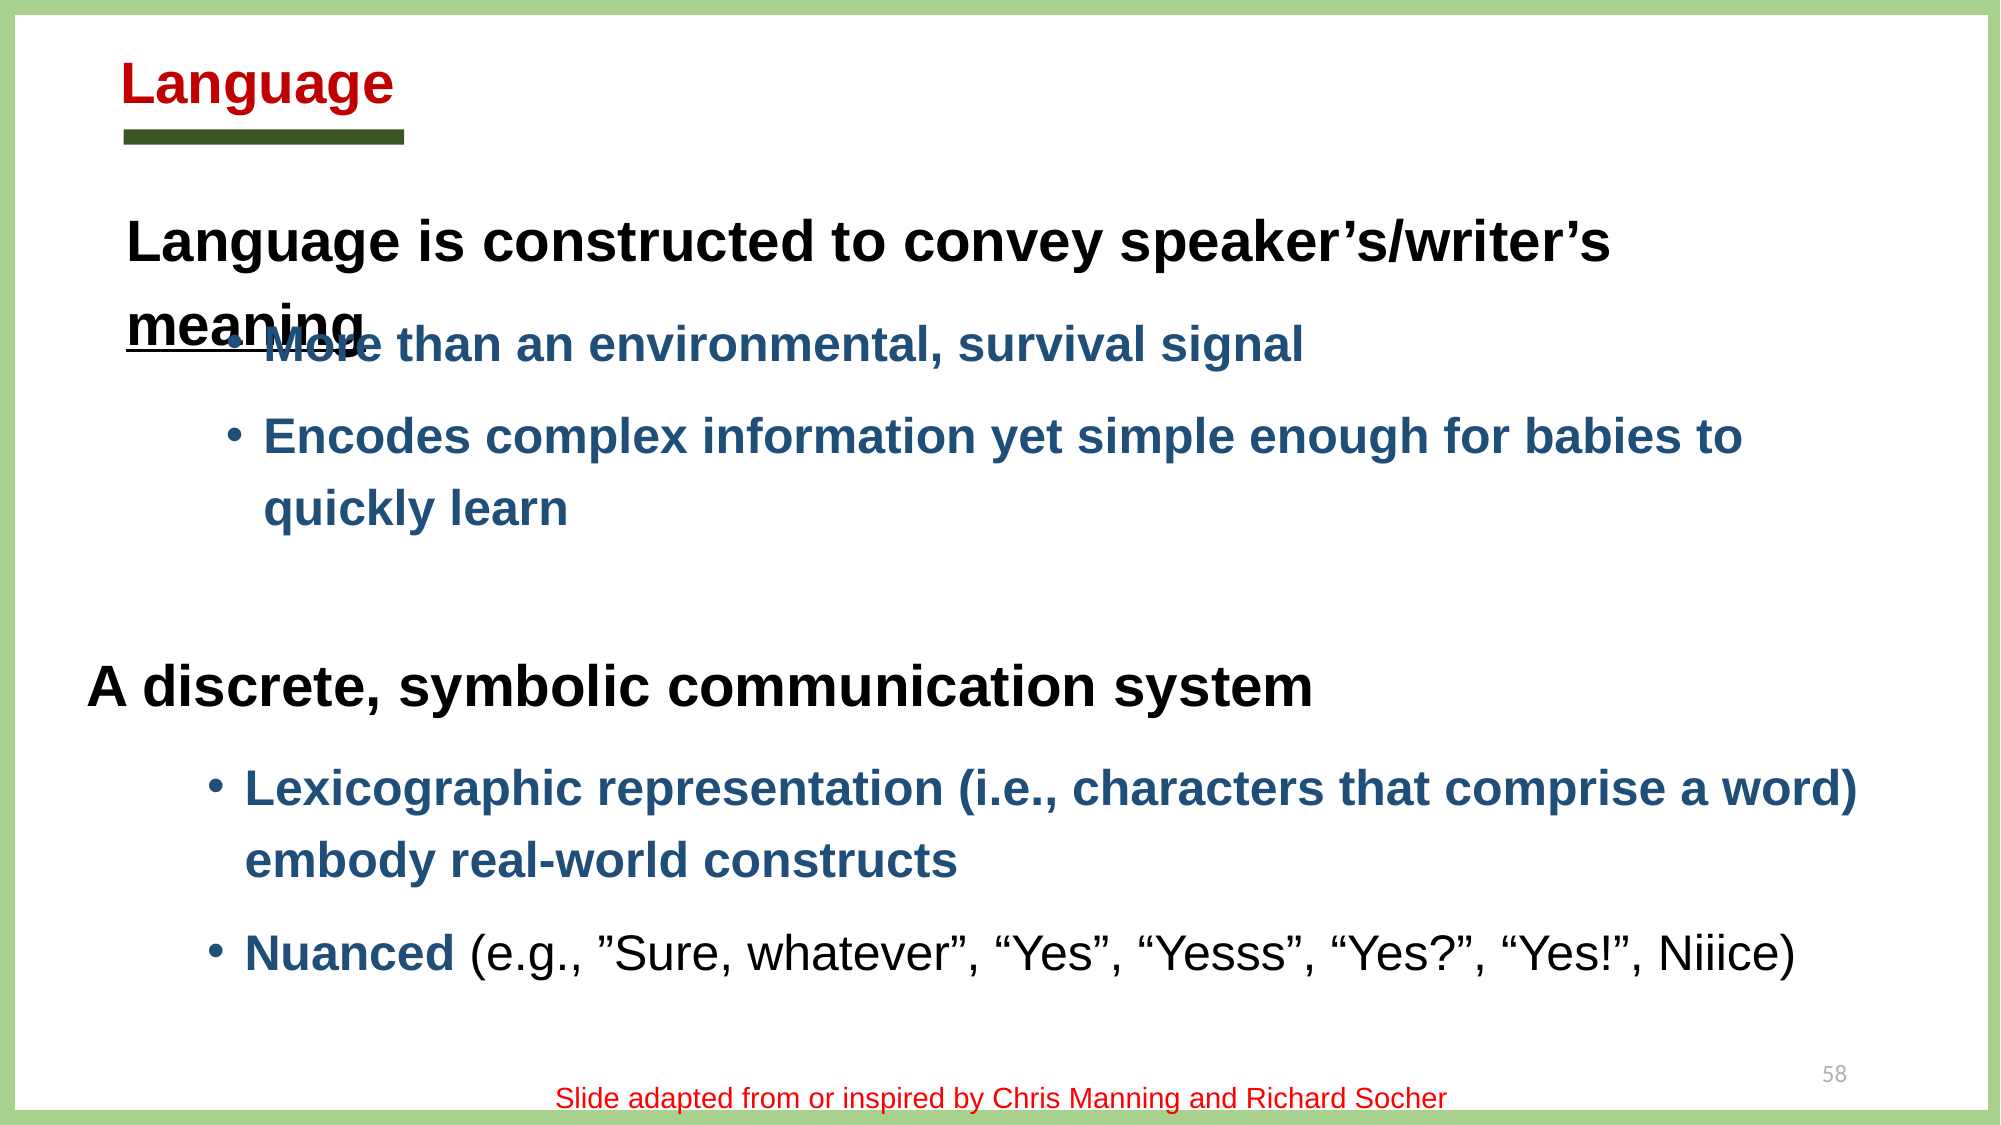

# Language

Language is constructed to convey speaker’s/writer’s meaning
More than an environmental, survival signal
Encodes complex information yet simple enough for babies to quickly learn
A discrete, symbolic communication system
Lexicographic representation (i.e., characters that comprise a word) embody real-world constructs
Nuanced (e.g., ”Sure, whatever”, “Yes”, “Yesss”, “Yes?”, “Yes!”, Niiice)
58
Slide adapted from or inspired by Chris Manning and Richard Socher